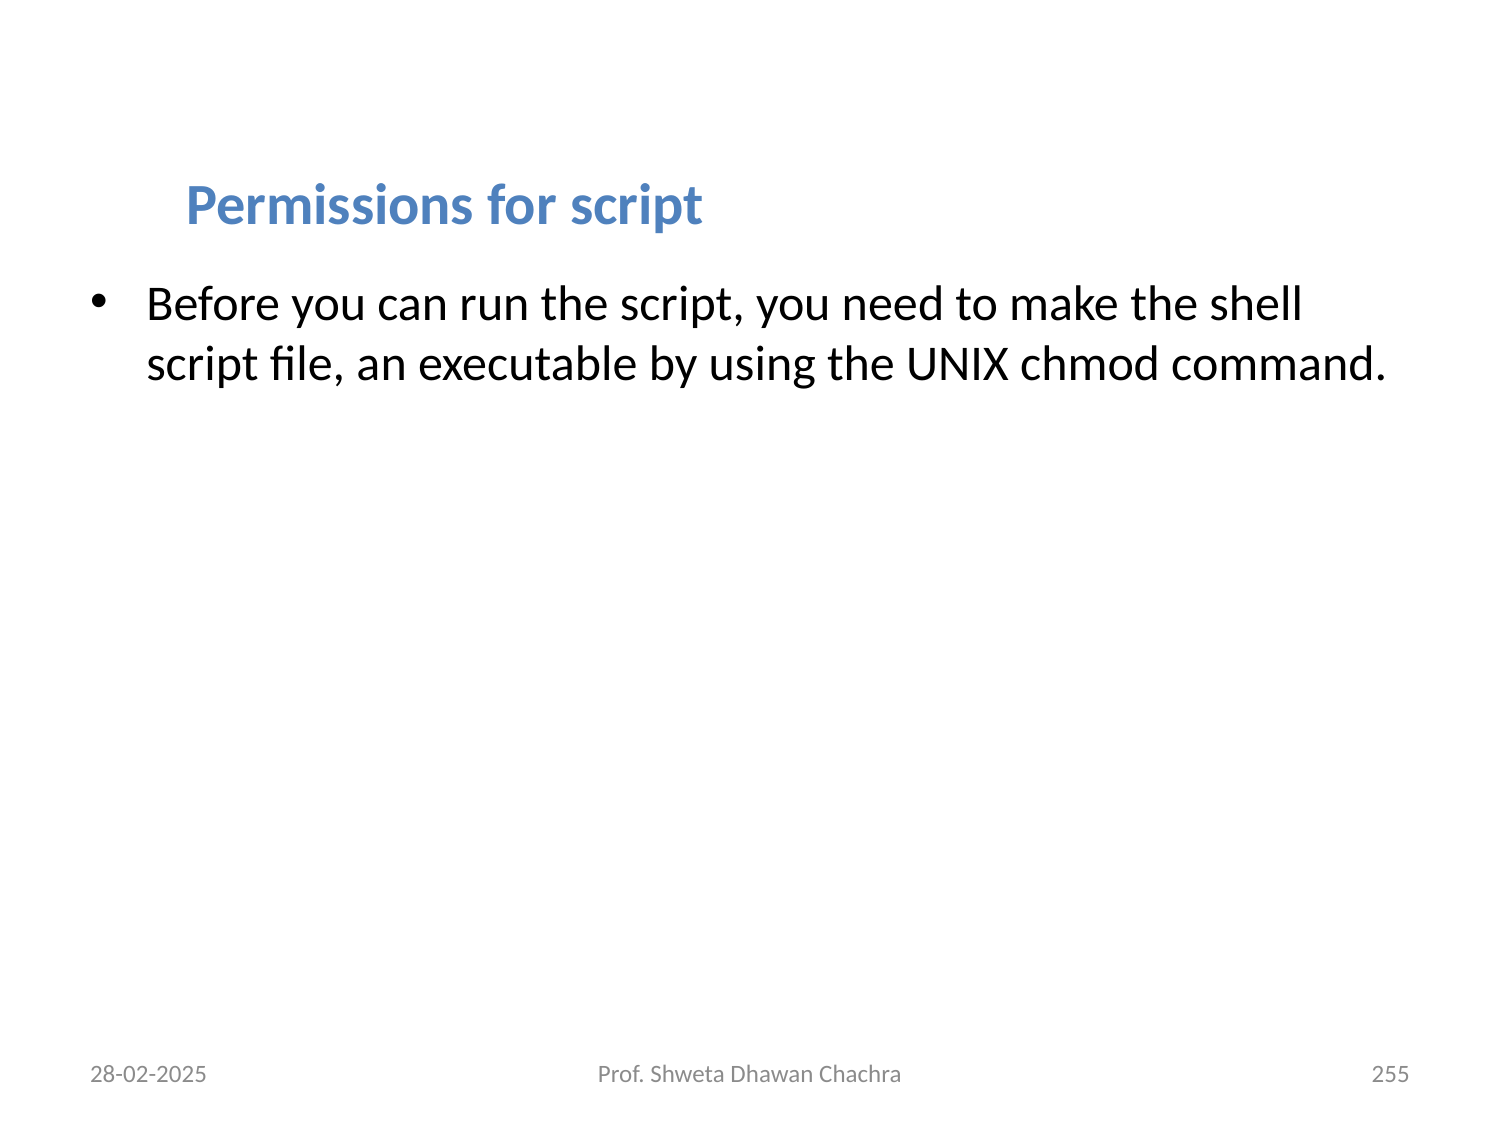

Permissions for script
Before you can run the script, you need to make the shell script file, an executable by using the UNIX chmod command.

28-02-2025
Prof. Shweta Dhawan Chachra
255